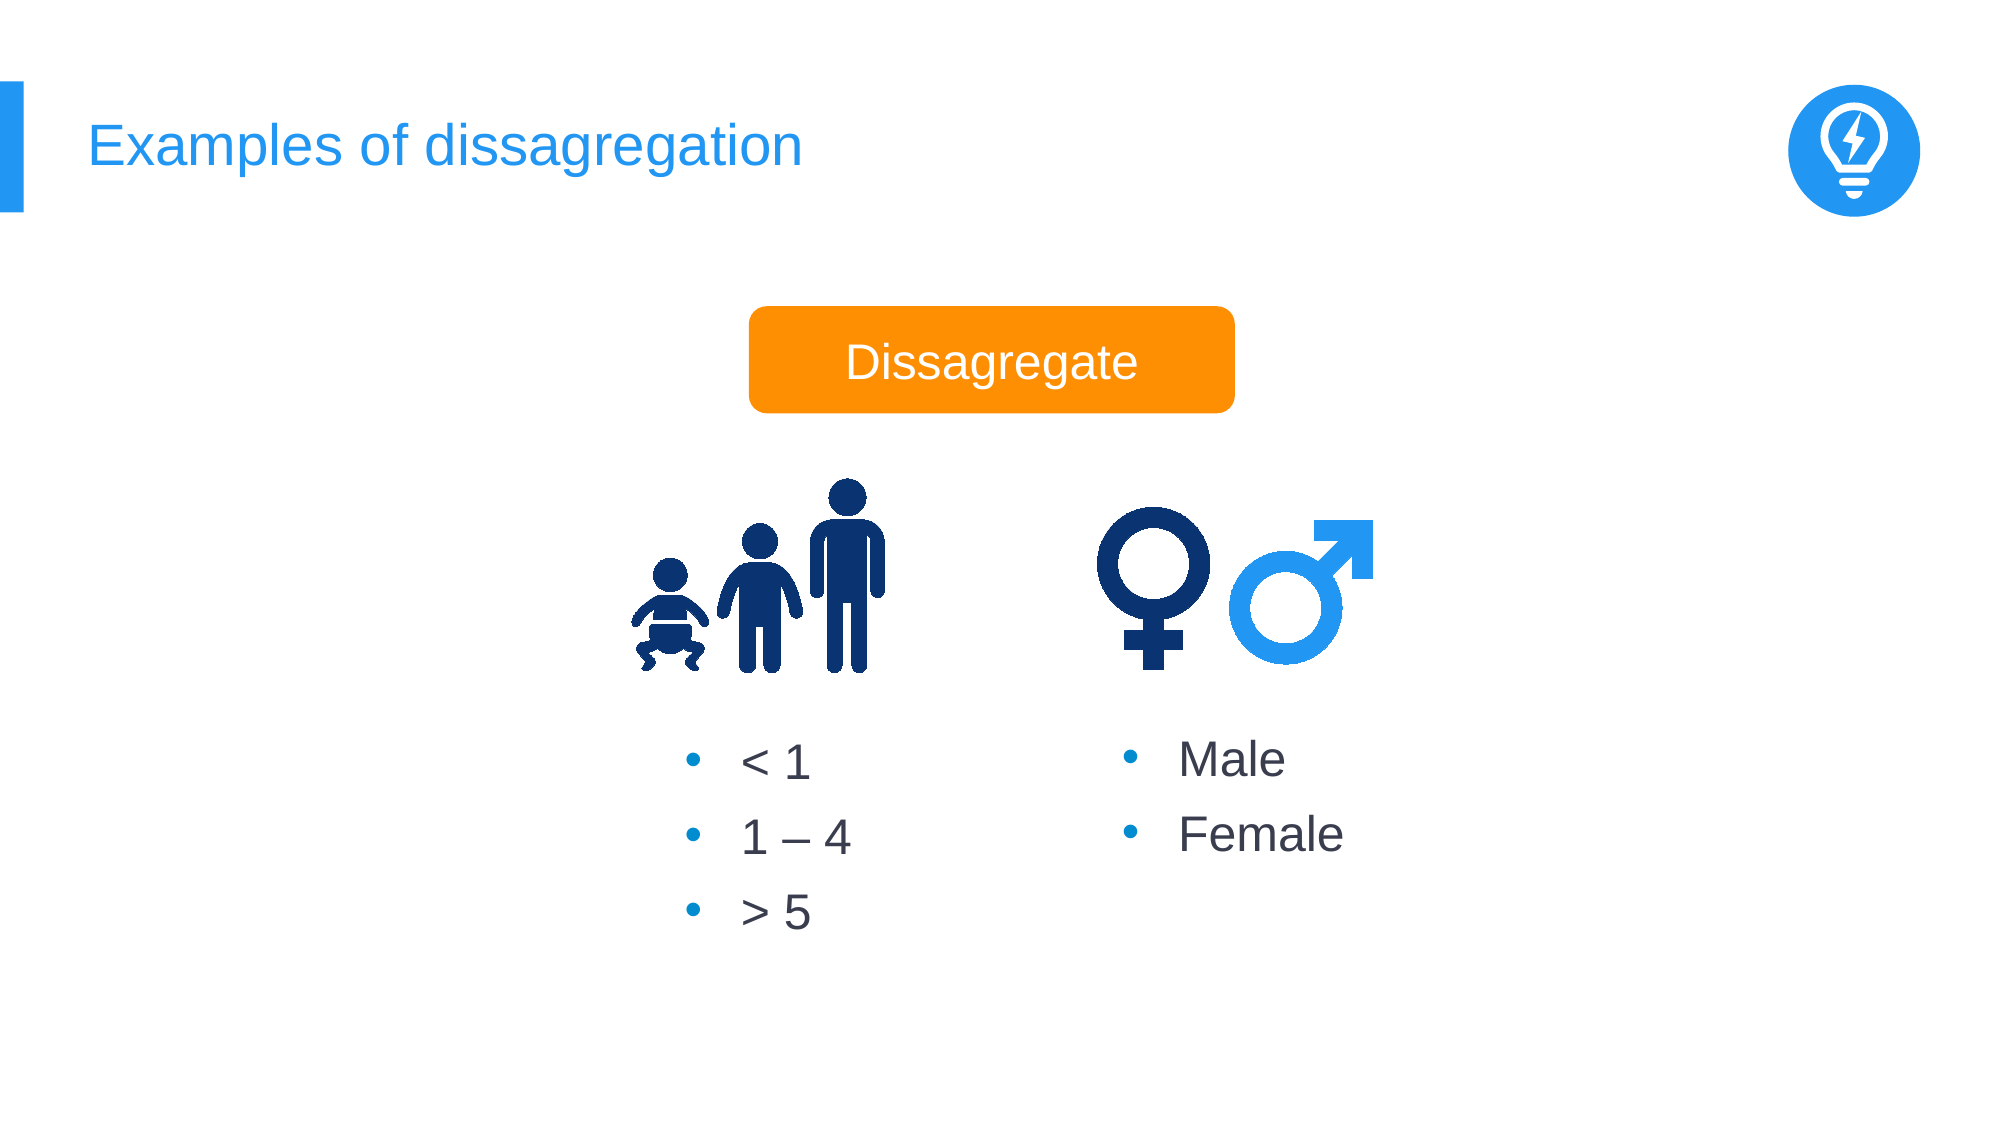

# Examples of dissagregation
Dissagregate

Male
Female

< 1
1 – 4
> 5